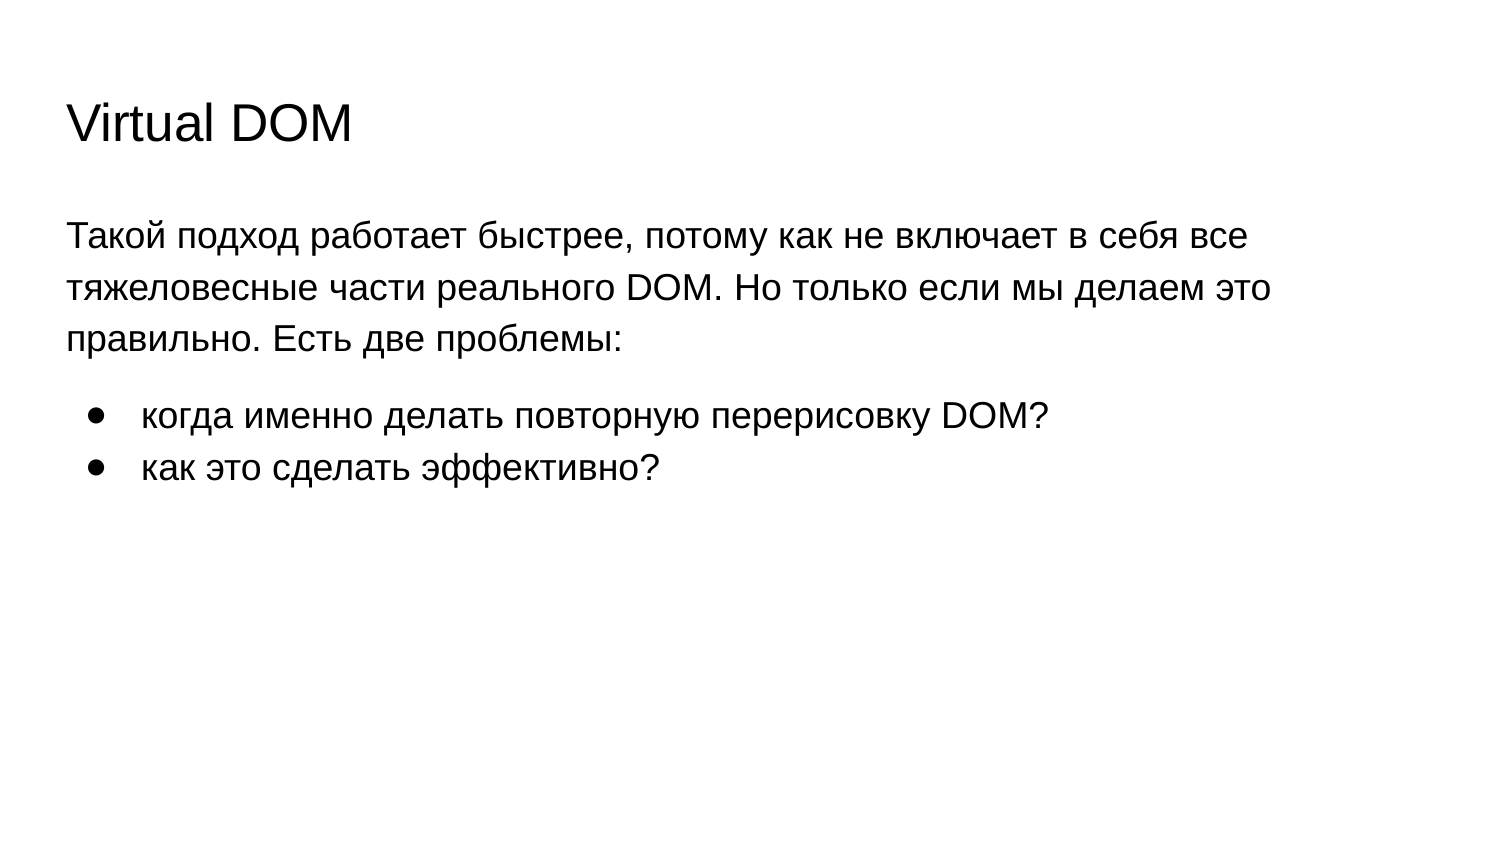

# Virtual DOM
Такой подход работает быстрее, потому как не включает в себя все тяжеловесные части реального DOM. Но только если мы делаем это правильно. Есть две проблемы:
когда именно делать повторную перерисовку DOM?
как это сделать эффективно?